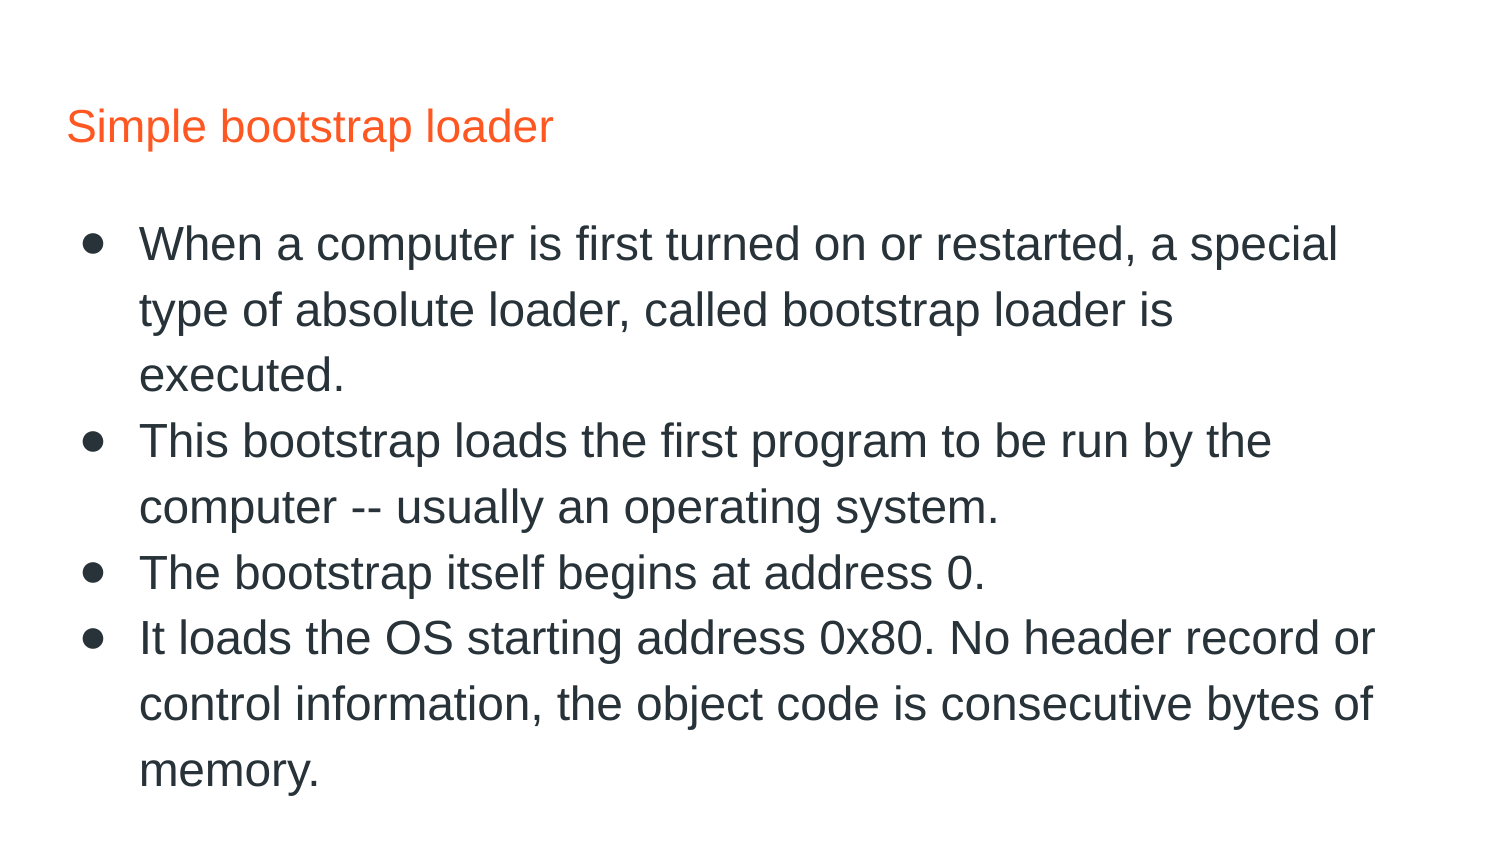

# Simple bootstrap loader
When a computer is first turned on or restarted, a special type of absolute loader, called bootstrap loader is executed.
This bootstrap loads the first program to be run by the computer -- usually an operating system.
The bootstrap itself begins at address 0.
It loads the OS starting address 0x80. No header record or control information, the object code is consecutive bytes of memory.